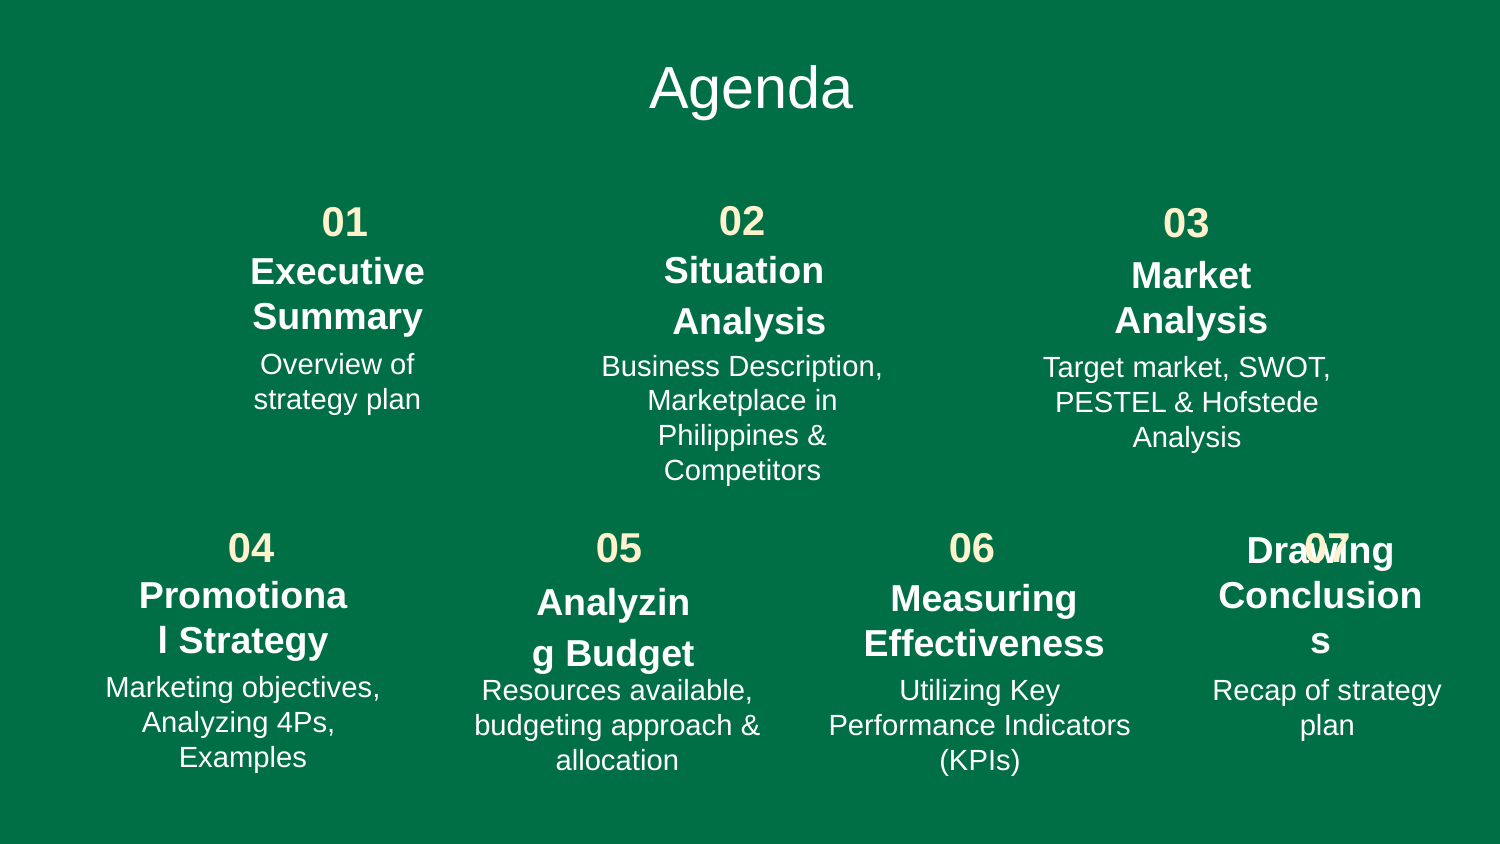

# Agenda
03
02
01
Market Analysis
Executive Summary
Situation
Analysis
Overview of strategy plan
Business Description, Marketplace in Philippines & Competitors
Target market, SWOT, PESTEL & Hofstede Analysis
04
06
07
05
Promotional Strategy

Drawing Conclusions
Measuring Effectiveness
Analyzing Budget
Marketing objectives, Analyzing 4Ps,  Examples
Resources available, budgeting approach & allocation
Utilizing Key Performance Indicators (KPIs)

Recap of strategy plan